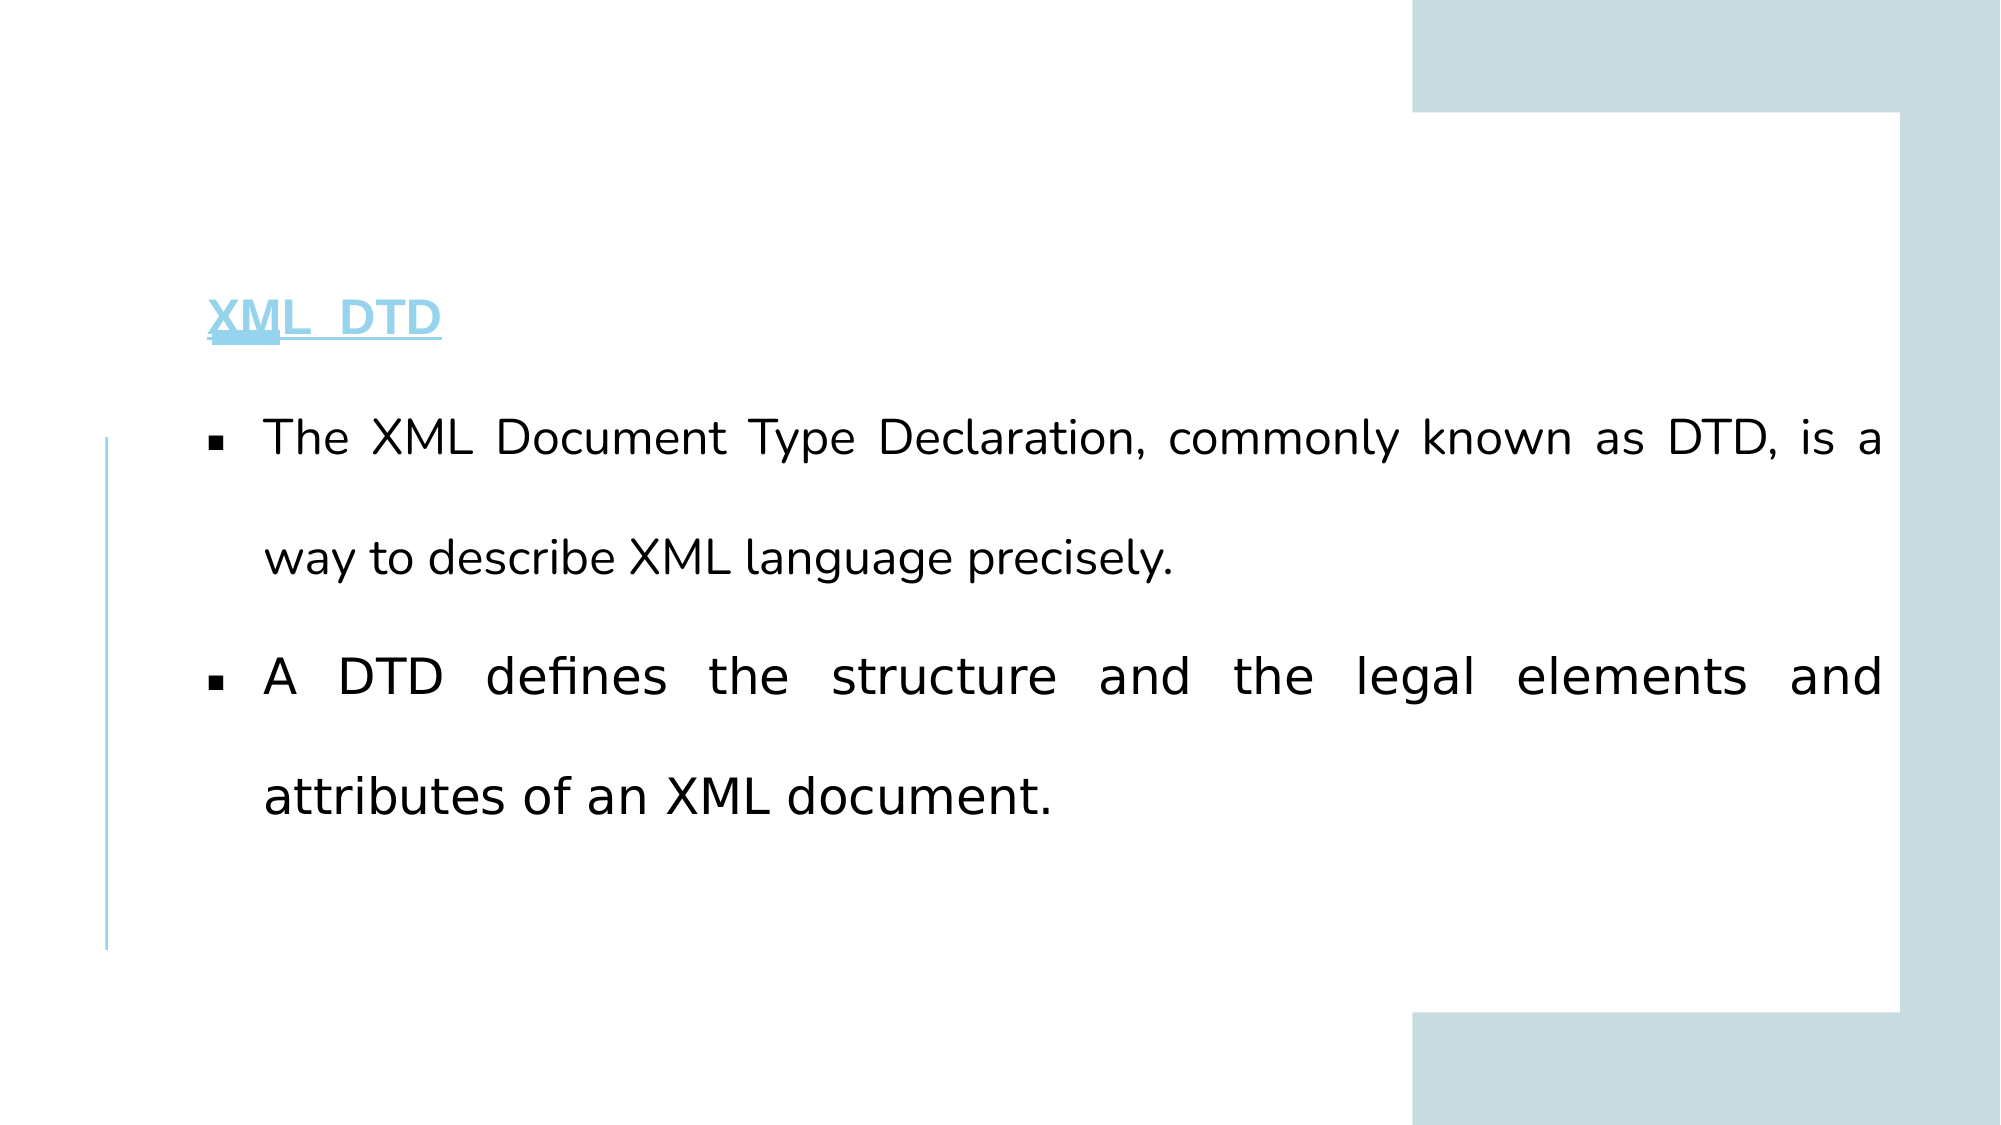

XML  DTD
The XML Document Type Declaration, commonly known as DTD, is a way to describe XML language precisely.
A DTD defines the structure and the legal elements and attributes of an XML document.